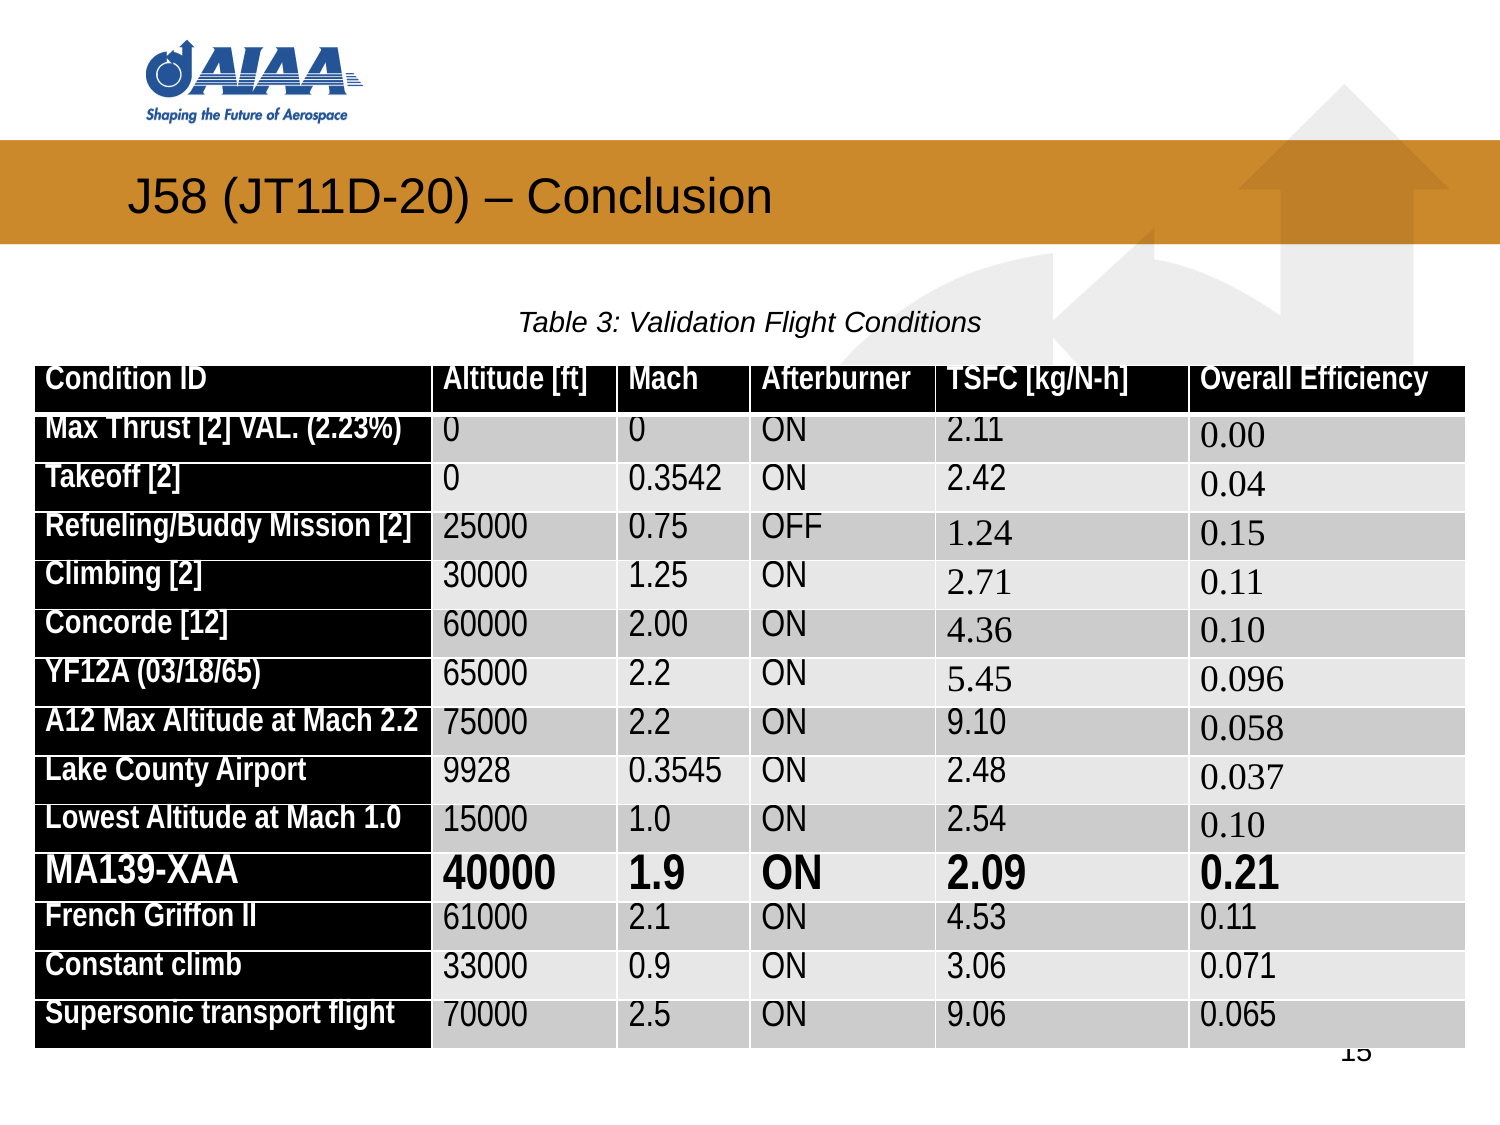

# J58 (JT11D-20) – Conclusion
Table 3: Validation Flight Conditions
| Condition ID | Altitude [ft] | Mach | Afterburner | TSFC [kg/N-h] | Overall Efficiency |
| --- | --- | --- | --- | --- | --- |
| Max Thrust [2] VAL. (2.23%) | 0 | 0 | ON | 2.11 | 0.00 |
| Takeoff [2] | 0 | 0.3542 | ON | 2.42 | 0.04 |
| Refueling/Buddy Mission [2] | 25000 | 0.75 | OFF | 1.24 | 0.15 |
| Climbing [2] | 30000 | 1.25 | ON | 2.71 | 0.11 |
| Concorde [12] | 60000 | 2.00 | ON | 4.36 | 0.10 |
| YF12A (03/18/65) | 65000 | 2.2 | ON | 5.45 | 0.096 |
| A12 Max Altitude at Mach 2.2 | 75000 | 2.2 | ON | 9.10 | 0.058 |
| Lake County Airport | 9928 | 0.3545 | ON | 2.48 | 0.037 |
| Lowest Altitude at Mach 1.0 | 15000 | 1.0 | ON | 2.54 | 0.10 |
| MA139-XAA | 40000 | 1.9 | ON | 2.09 | 0.21 |
| French Griffon II | 61000 | 2.1 | ON | 4.53 | 0.11 |
| Constant climb | 33000 | 0.9 | ON | 3.06 | 0.071 |
| Supersonic transport flight | 70000 | 2.5 | ON | 9.06 | 0.065 |
15